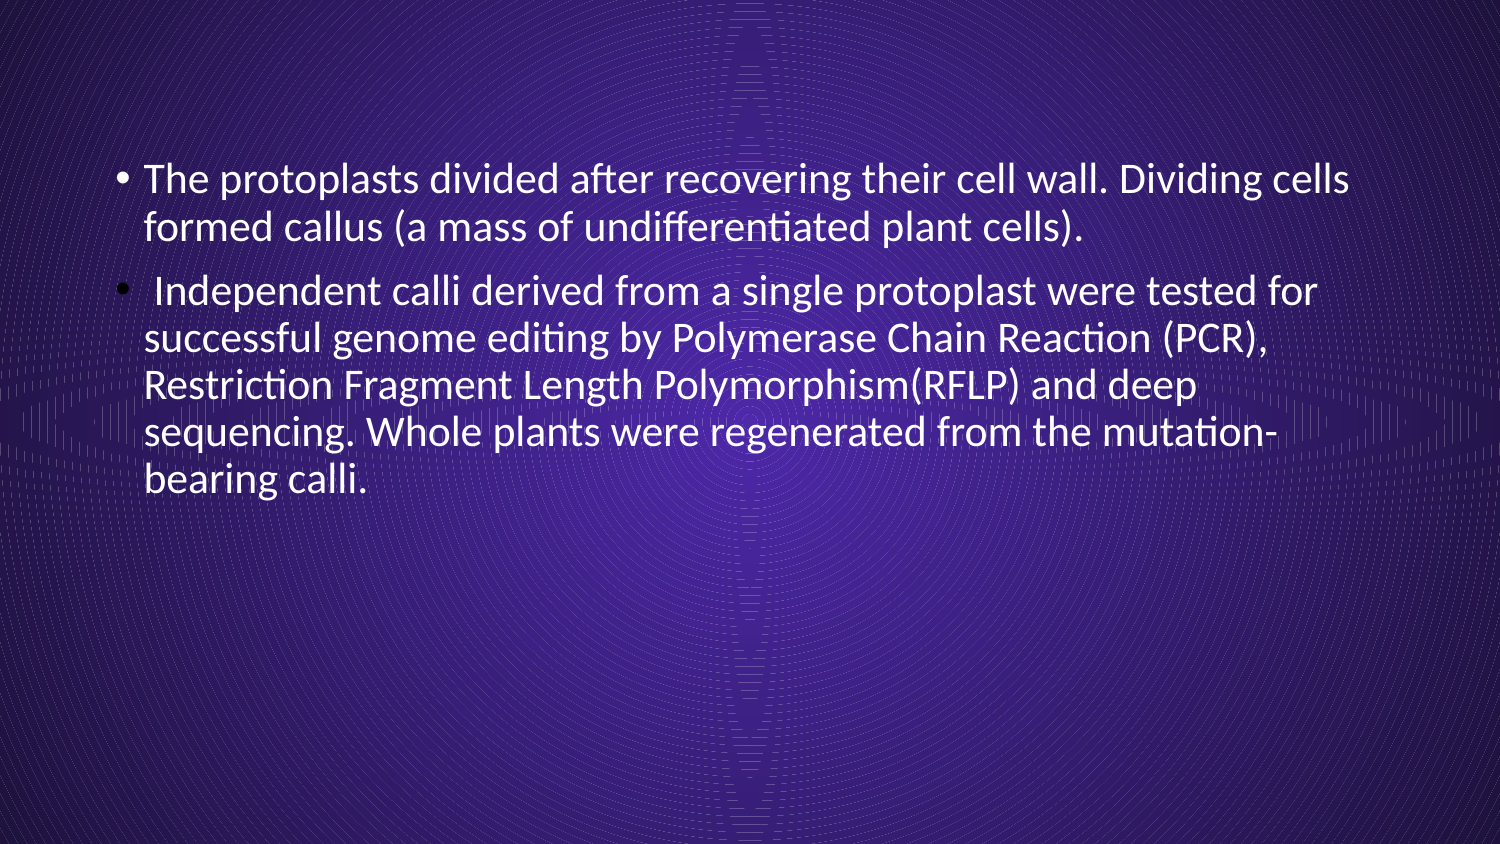

The protoplasts divided after recovering their cell wall. Dividing cells formed callus (a mass of undifferentiated plant cells).
 Independent calli derived from a single protoplast were tested for successful genome editing by Polymerase Chain Reaction (PCR), Restriction Fragment Length Polymorphism(RFLP) and deep sequencing. Whole plants were regenerated from the mutation-bearing calli.